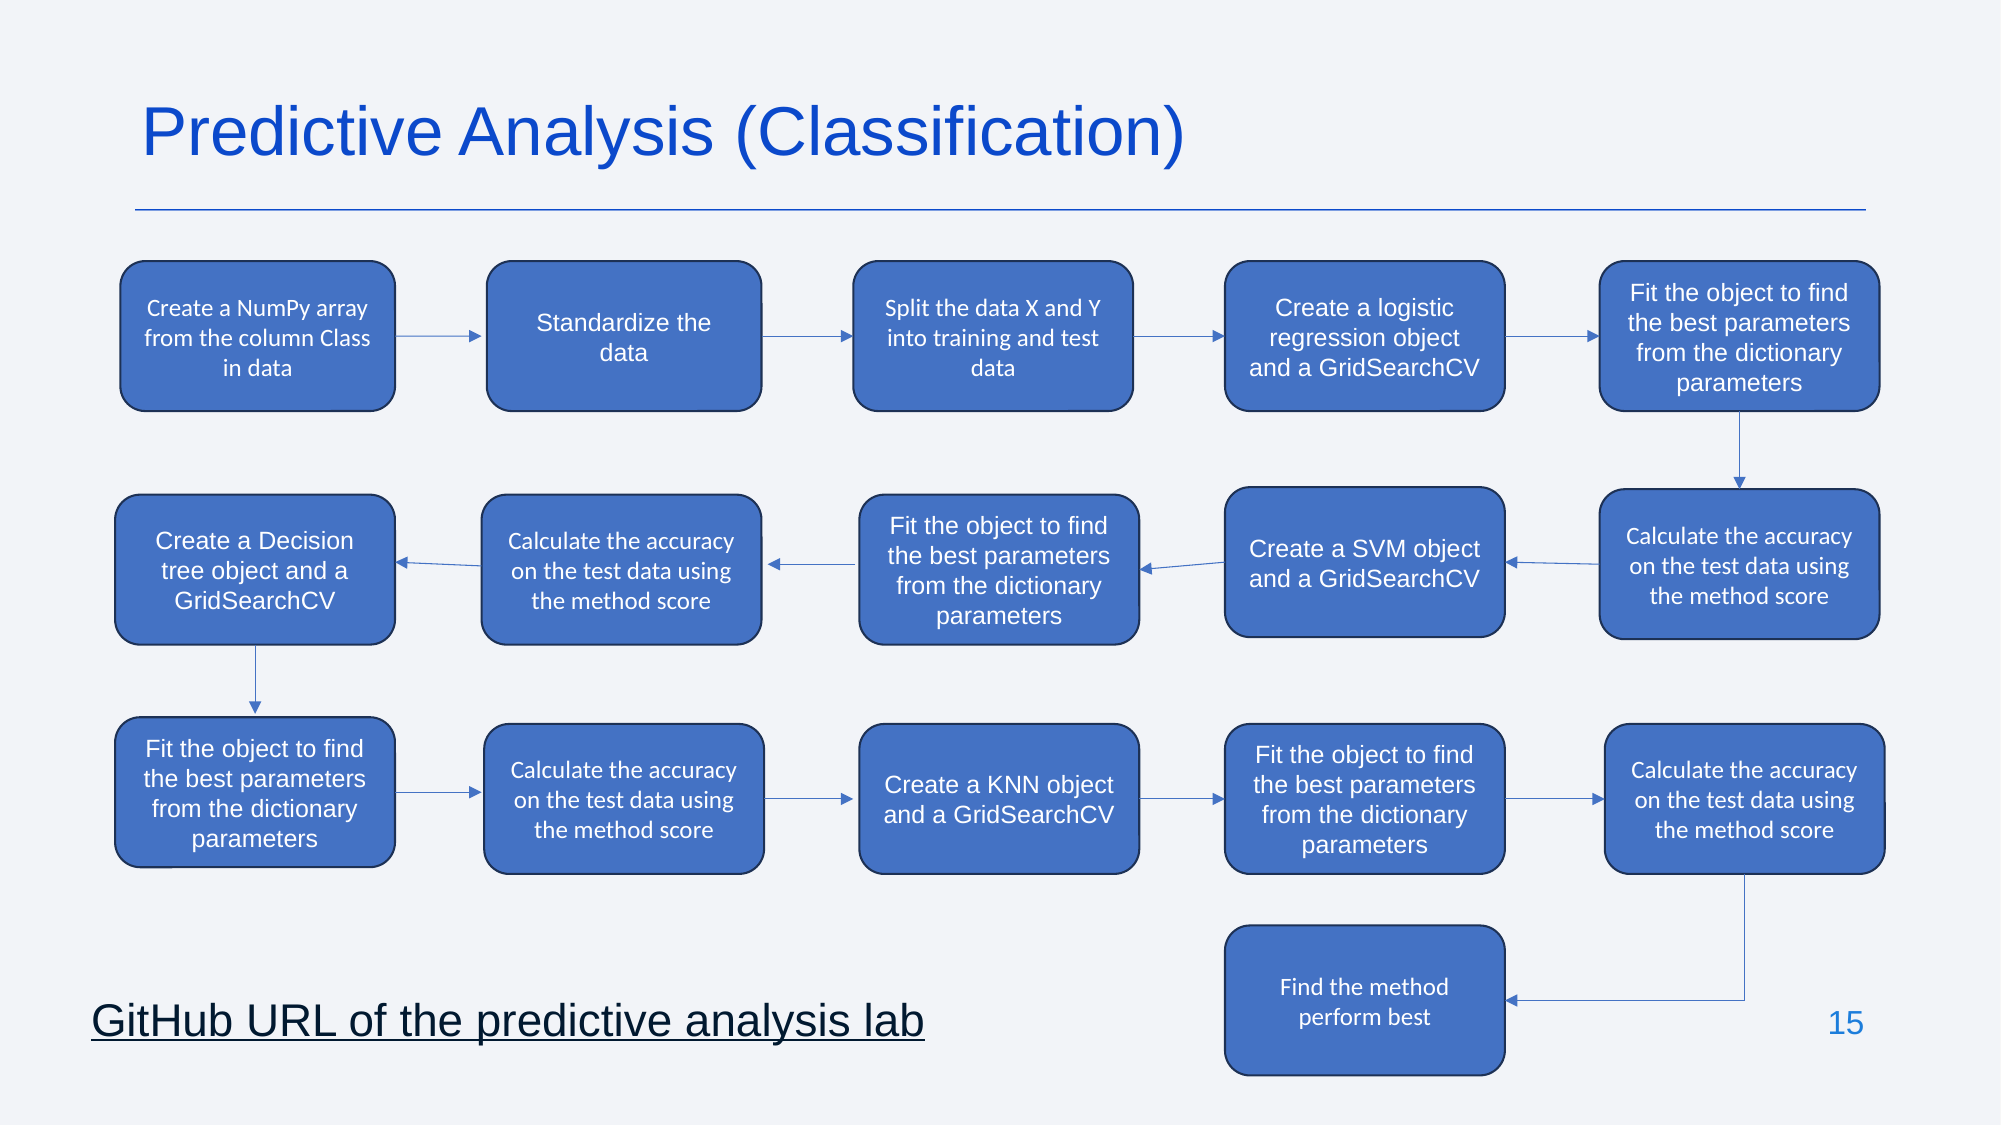

Predictive Analysis (Classification)

GitHub URL of the predictive analysis lab
Create a NumPy array from the column Class in data
Standardize the data
Split the data X and Y into training and test data
Create a logistic regression object
and a GridSearchCV
Fit the object to find the best parameters from the dictionary parameters
Create a SVM object
and a GridSearchCV
Calculate the accuracy on the test data using the method score
Create a Decision tree object and a GridSearchCV
Calculate the accuracy on the test data using the method score
Fit the object to find the best parameters from the dictionary parameters
Fit the object to find the best parameters from the dictionary parameters
Calculate the accuracy on the test data using the method score
Create a KNN object and a GridSearchCV
Fit the object to find the best parameters from the dictionary parameters
Calculate the accuracy on the test data using the method score
Find the method perform best
15